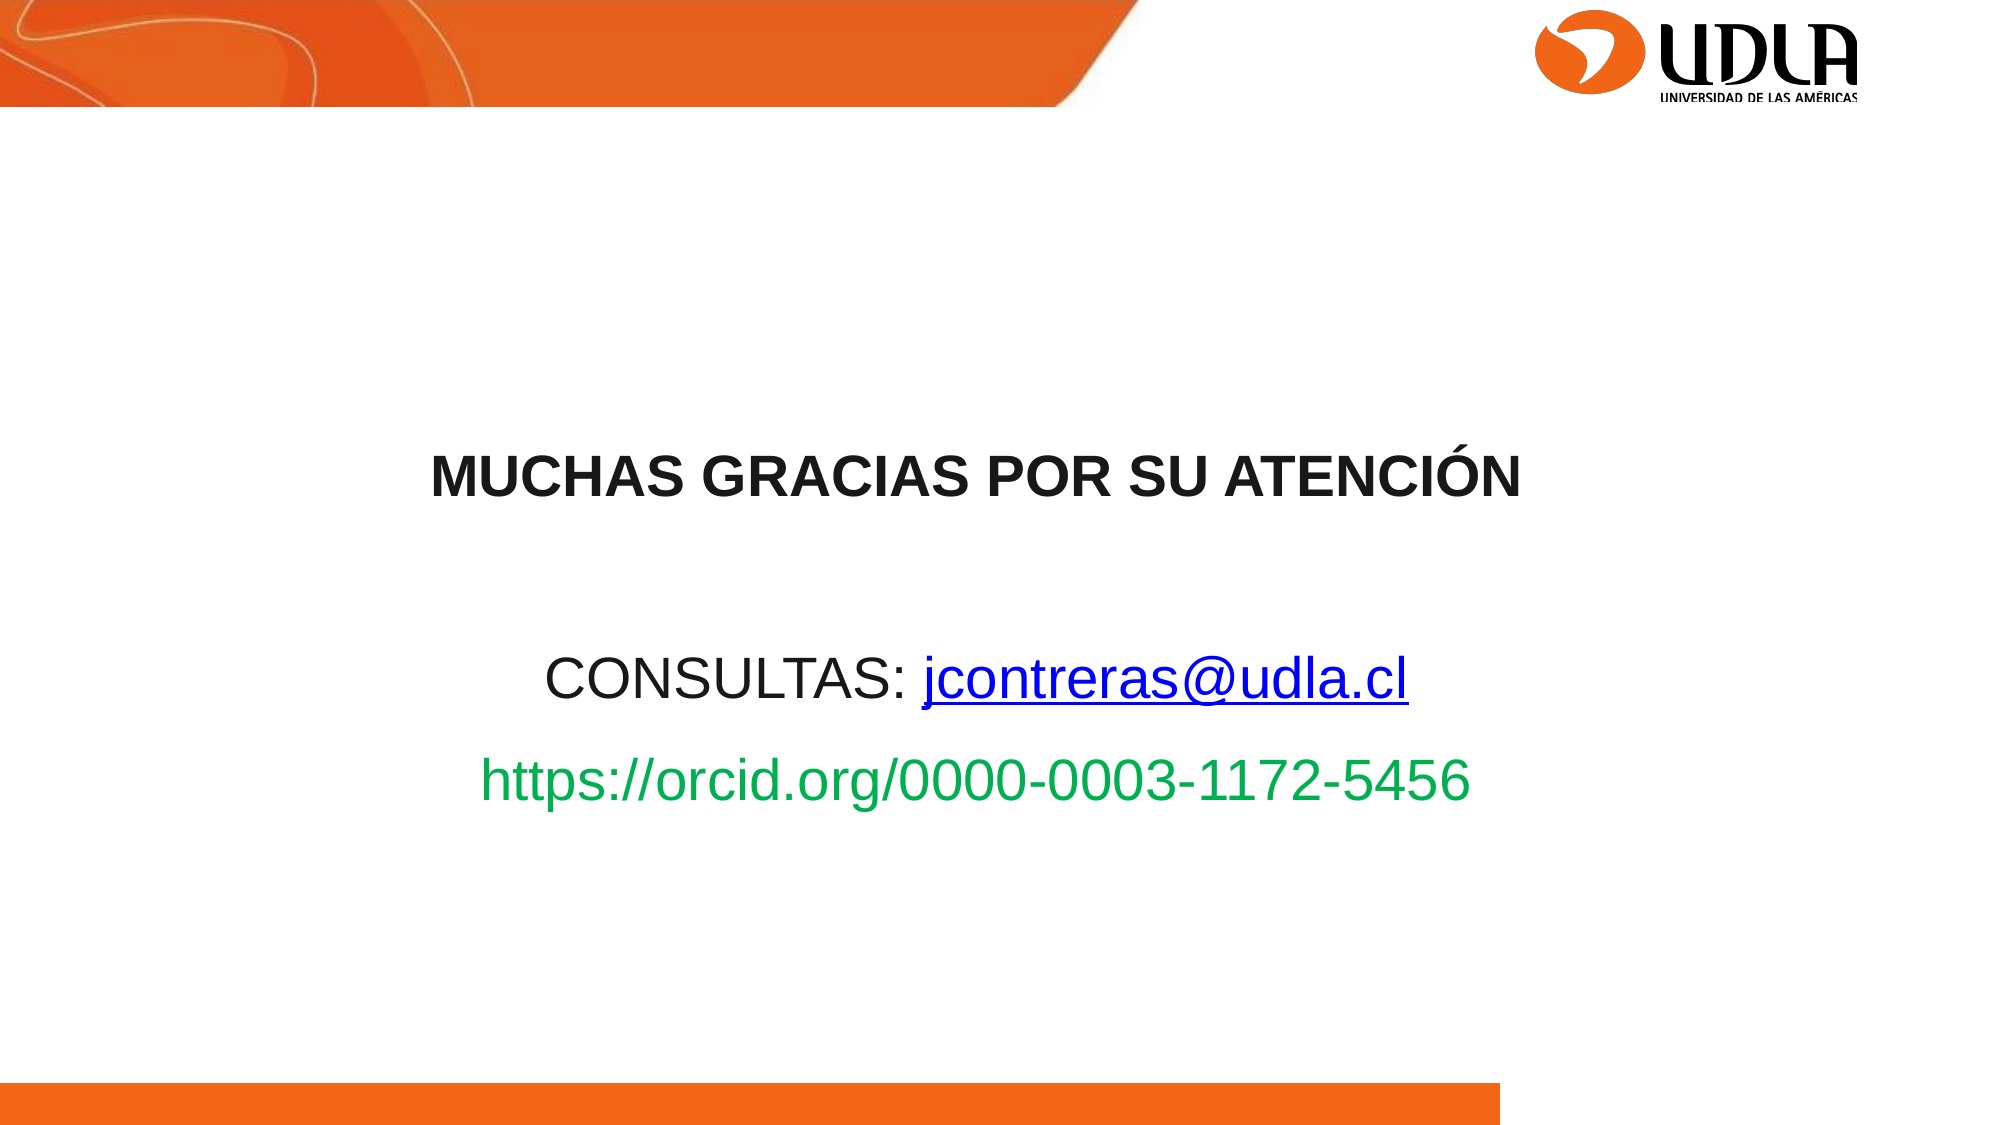

MUCHAS GRACIAS POR SU ATENCIÓN

CONSULTAS: jcontreras@udla.cl
https://orcid.org/0000-0003-1172-5456